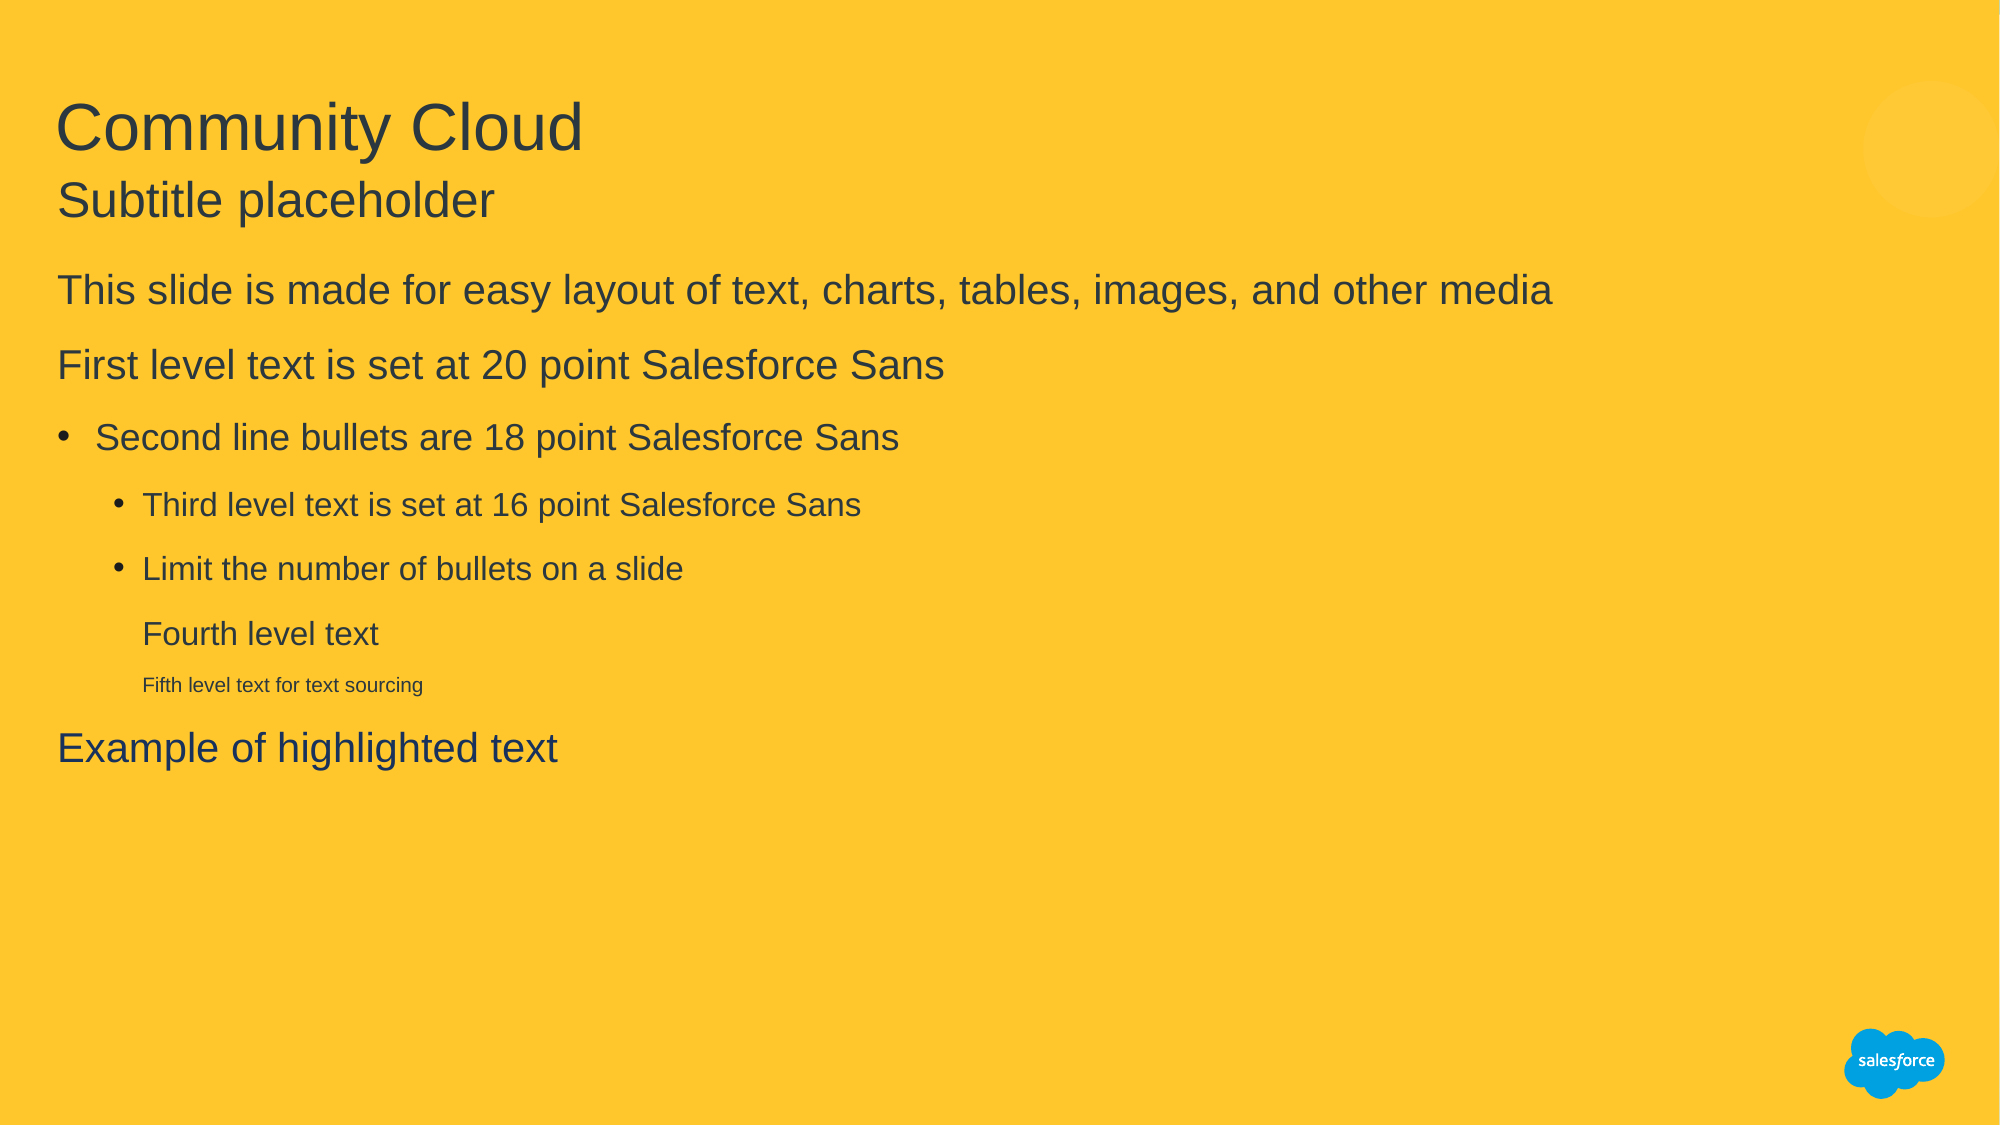

# Community Cloud
Subtitle placeholder
This slide is made for easy layout of text, charts, tables, images, and other media
First level text is set at 20 point Salesforce Sans
Second line bullets are 18 point Salesforce Sans
Third level text is set at 16 point Salesforce Sans
Limit the number of bullets on a slide
Fourth level text
Fifth level text for text sourcing
Example of highlighted text